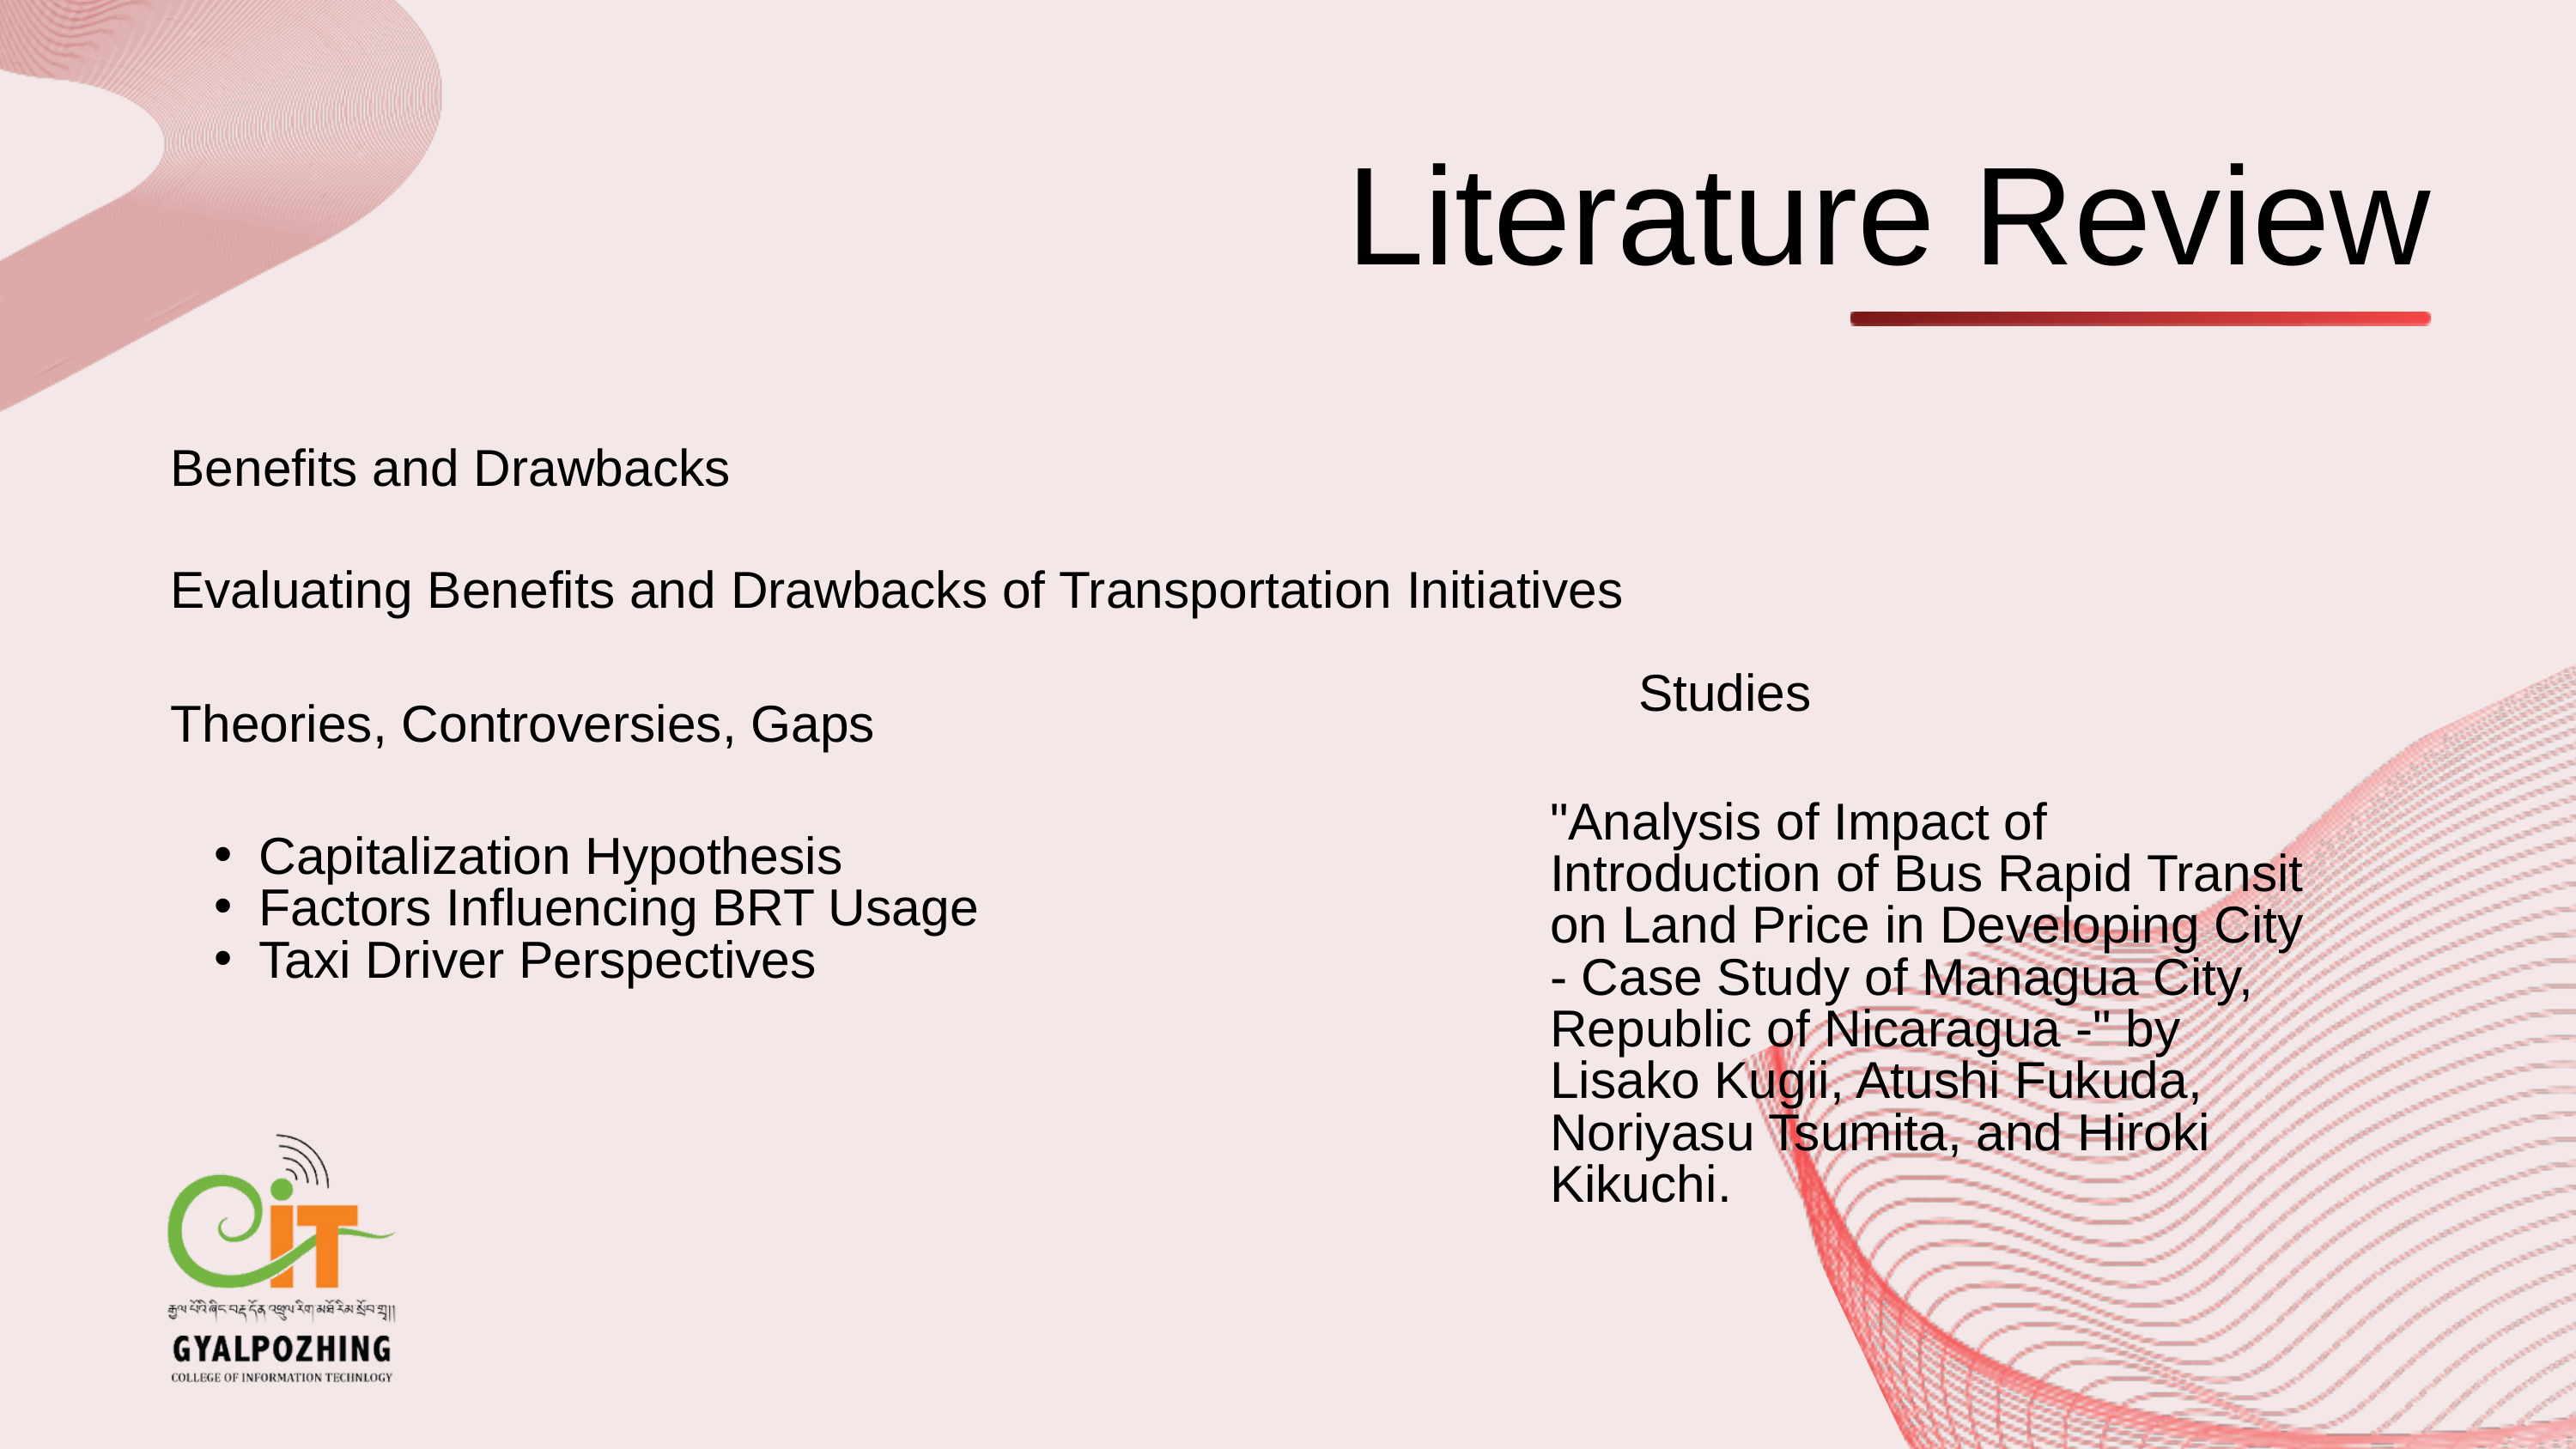

Literature Review

Benefits and Drawbacks
Evaluating Benefits and Drawbacks of Transportation Initiatives
Studies
Theories, Controversies, Gaps

"Analysis of Impact of Introduction of Bus Rapid Transit on Land Price in Developing City - Case Study of Managua City, Republic of Nicaragua -" by Lisako Kugii, Atushi Fukuda, Noriyasu Tsumita, and Hiroki Kikuchi.
Capitalization Hypothesis
Factors Influencing BRT Usage
Taxi Driver Perspectives